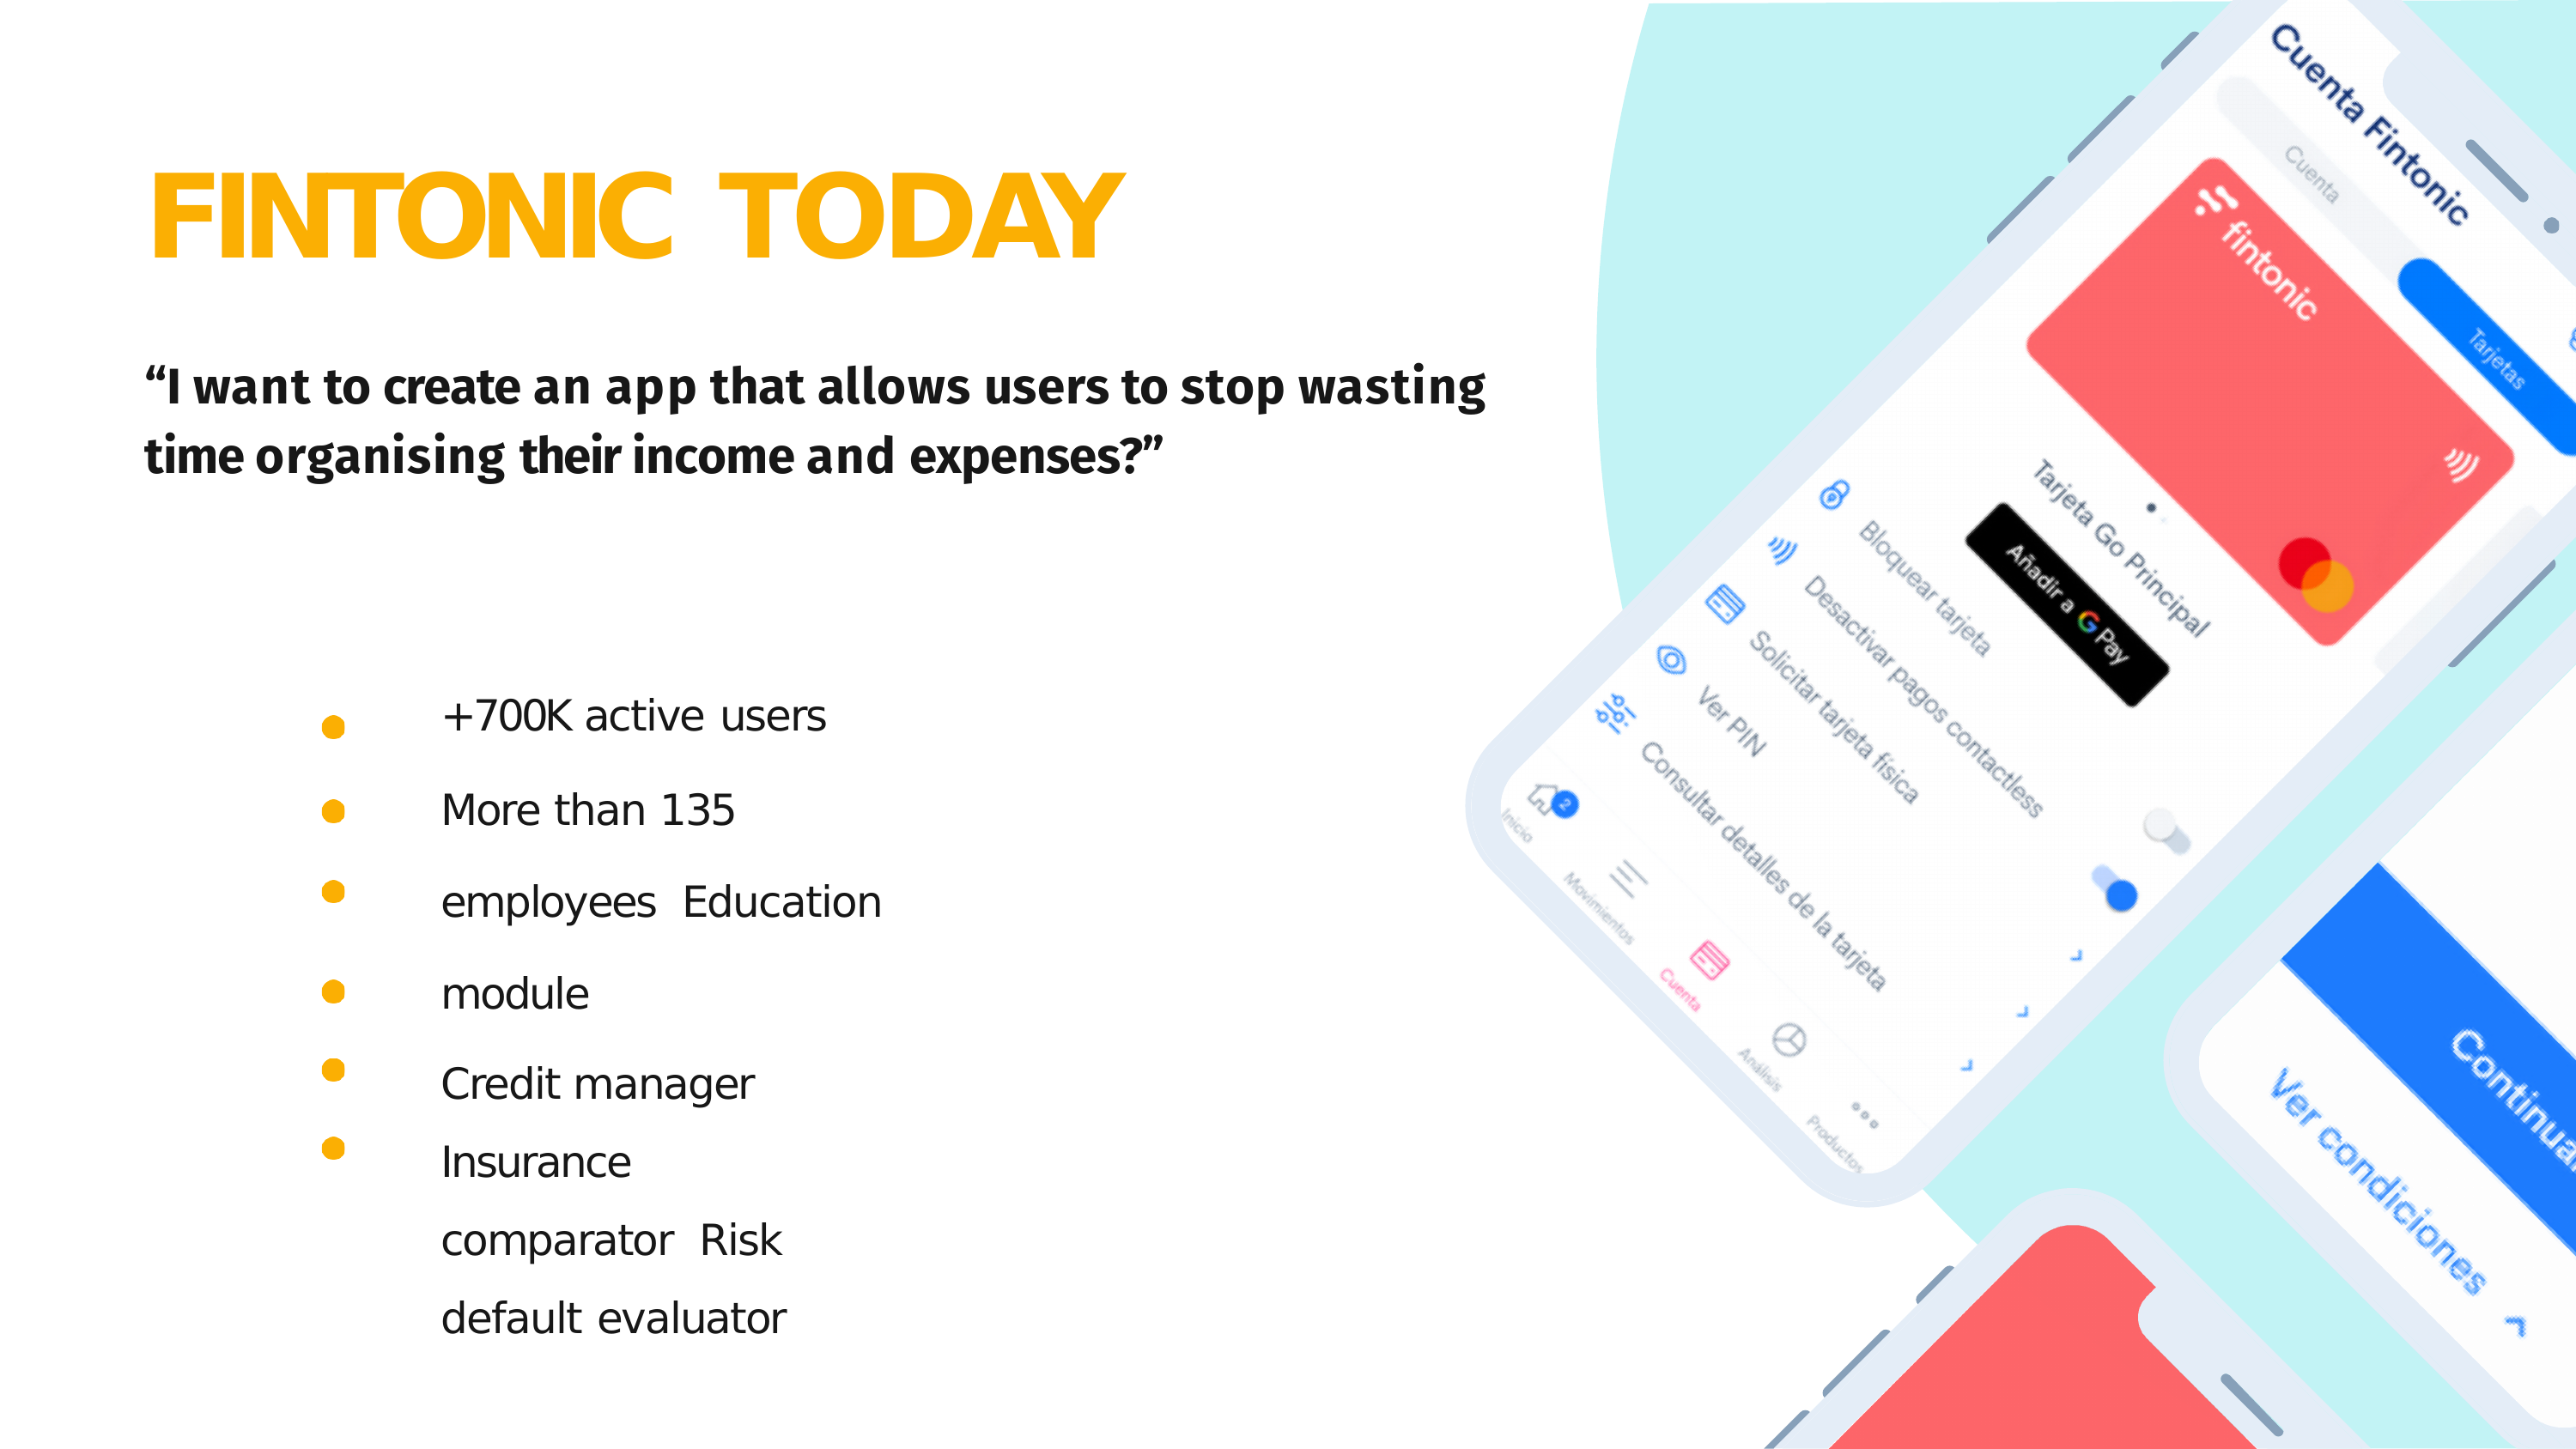

# FINTONIC TODAY
“I want to create an app that allows users to stop wasting  time organising their income and expenses?”
+700K active users
More than 135 employees  Education module
Credit manager  Insurance comparator  Risk default evaluator